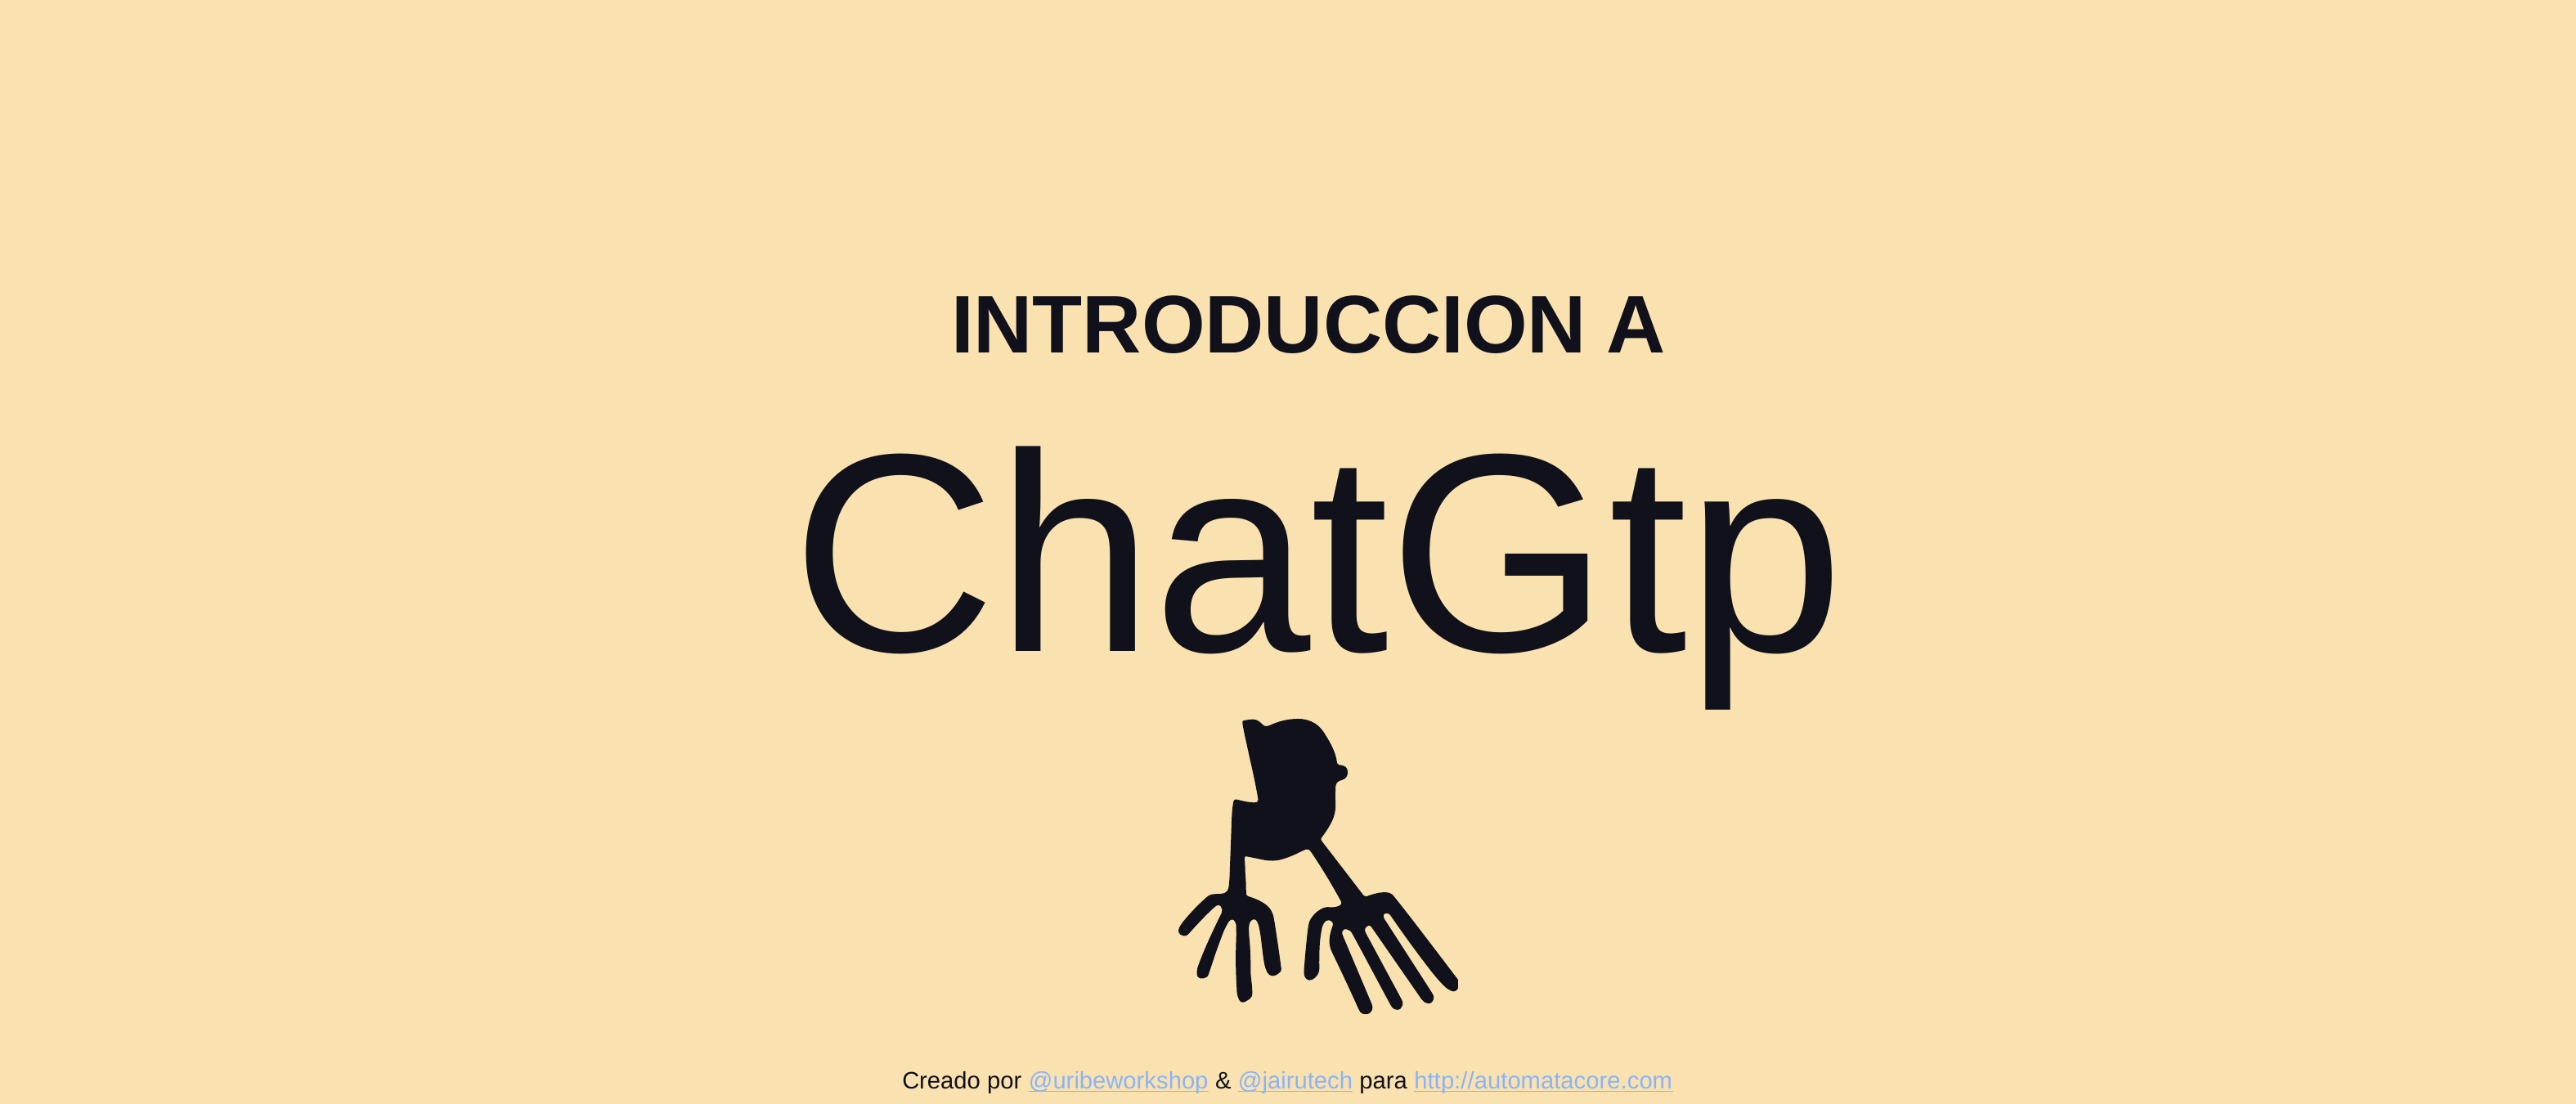

INTRODUCCION A
ChatGtp

Creado por @uribeworkshop & @jairutech para http://automatacore.com